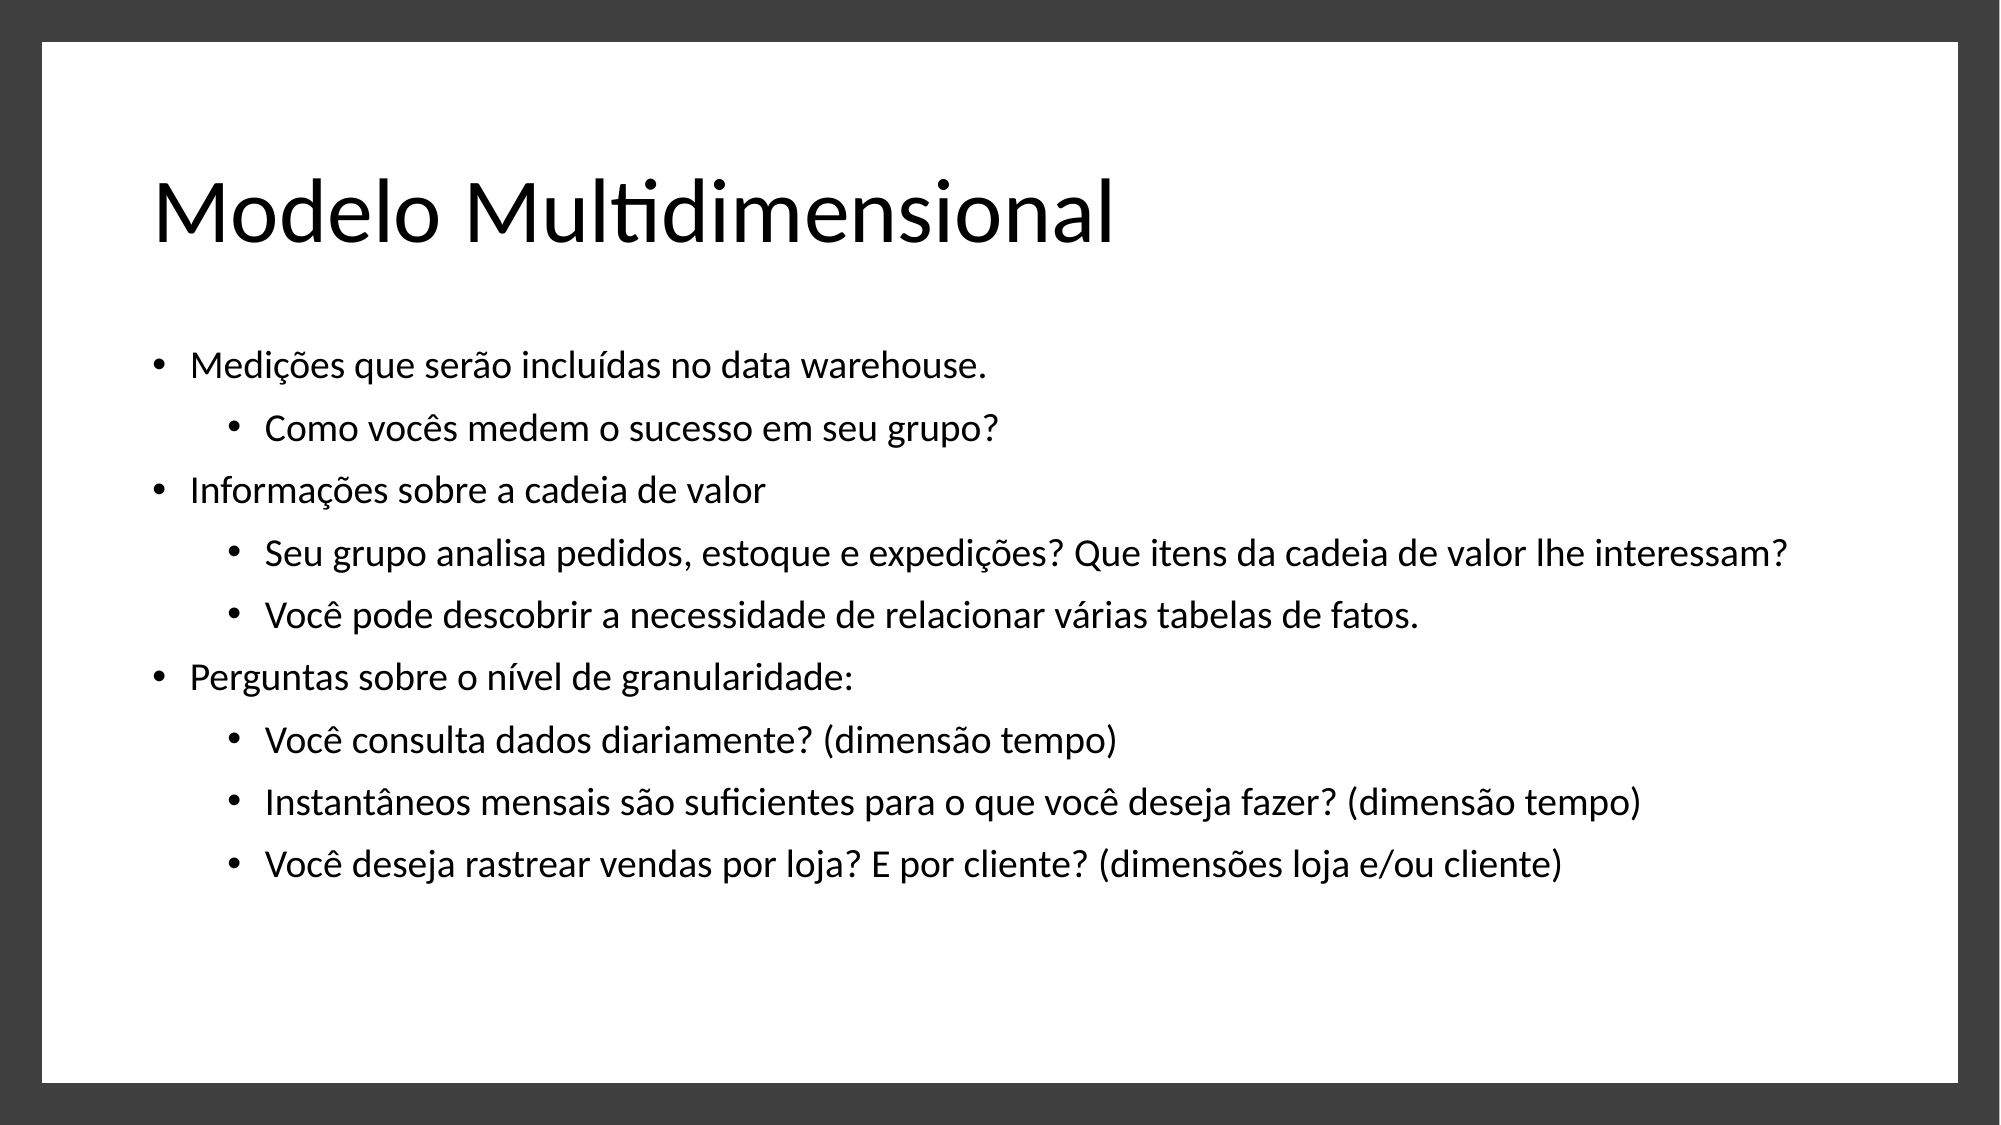

# Modelo Multidimensional

Medições que serão incluídas no data warehouse.
Como vocês medem o sucesso em seu grupo?
Informações sobre a cadeia de valor
Seu grupo analisa pedidos, estoque e expedições? Que itens da cadeia de valor lhe interessam?
Você pode descobrir a necessidade de relacionar várias tabelas de fatos.
Perguntas sobre o nível de granularidade:
Você consulta dados diariamente? (dimensão tempo)
Instantâneos mensais são suficientes para o que você deseja fazer? (dimensão tempo)
Você deseja rastrear vendas por loja? E por cliente? (dimensões loja e/ou cliente)